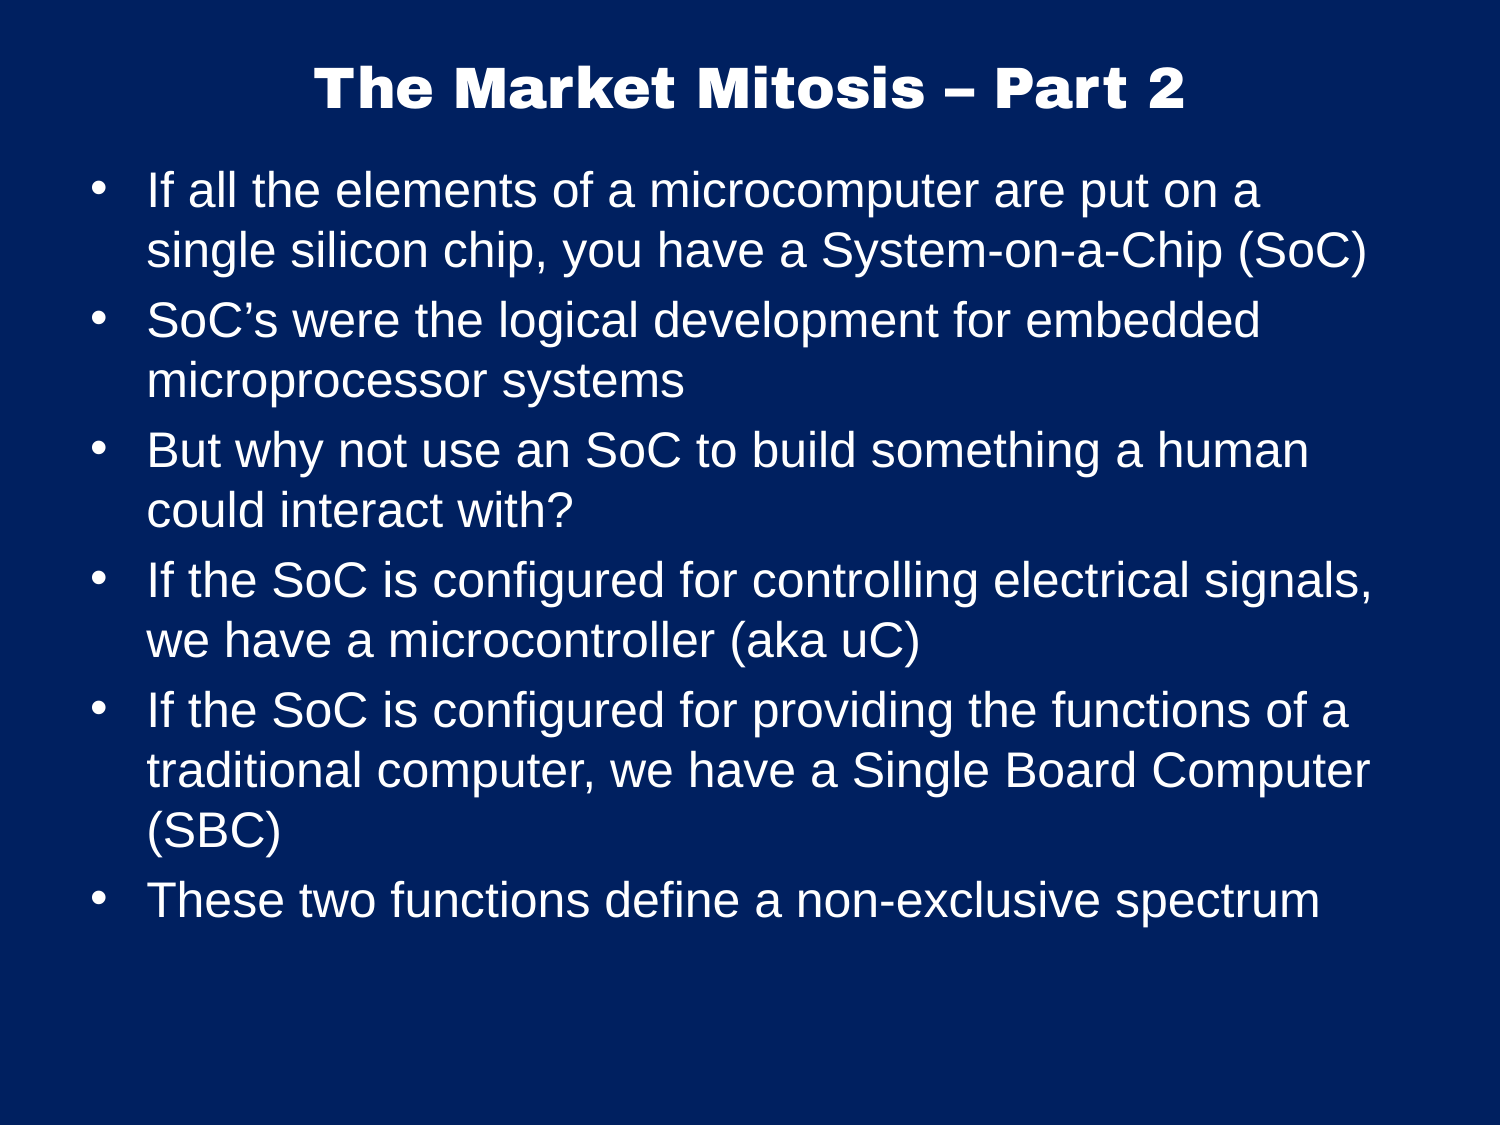

# The Market Mitosis – Part 2

If all the elements of a microcomputer are put on a single silicon chip, you have a System-on-a-Chip (SoC)
SoC’s were the logical development for embedded microprocessor systems
But why not use an SoC to build something a human could interact with?
If the SoC is configured for controlling electrical signals, we have a microcontroller (aka uC)
If the SoC is configured for providing the functions of a traditional computer, we have a Single Board Computer (SBC)
These two functions define a non-exclusive spectrum